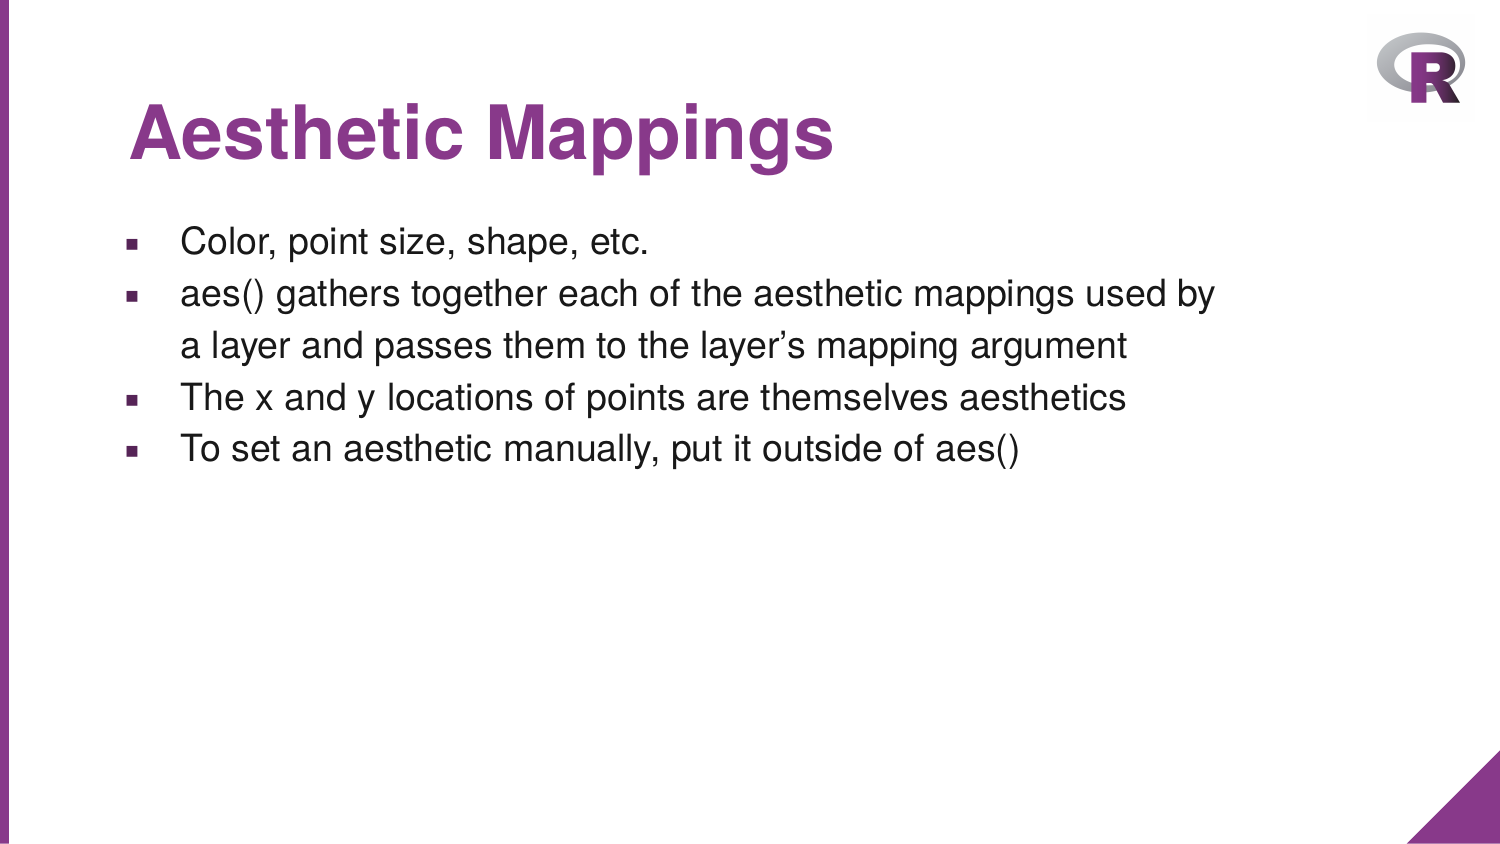

# Aesthetic Mappings
Color, point size, shape, etc.
aes() gathers together each of the aesthetic mappings used by a layer and passes them to the layer’s mapping argument
The x and y locations of points are themselves aesthetics
To set an aesthetic manually, put it outside of aes()